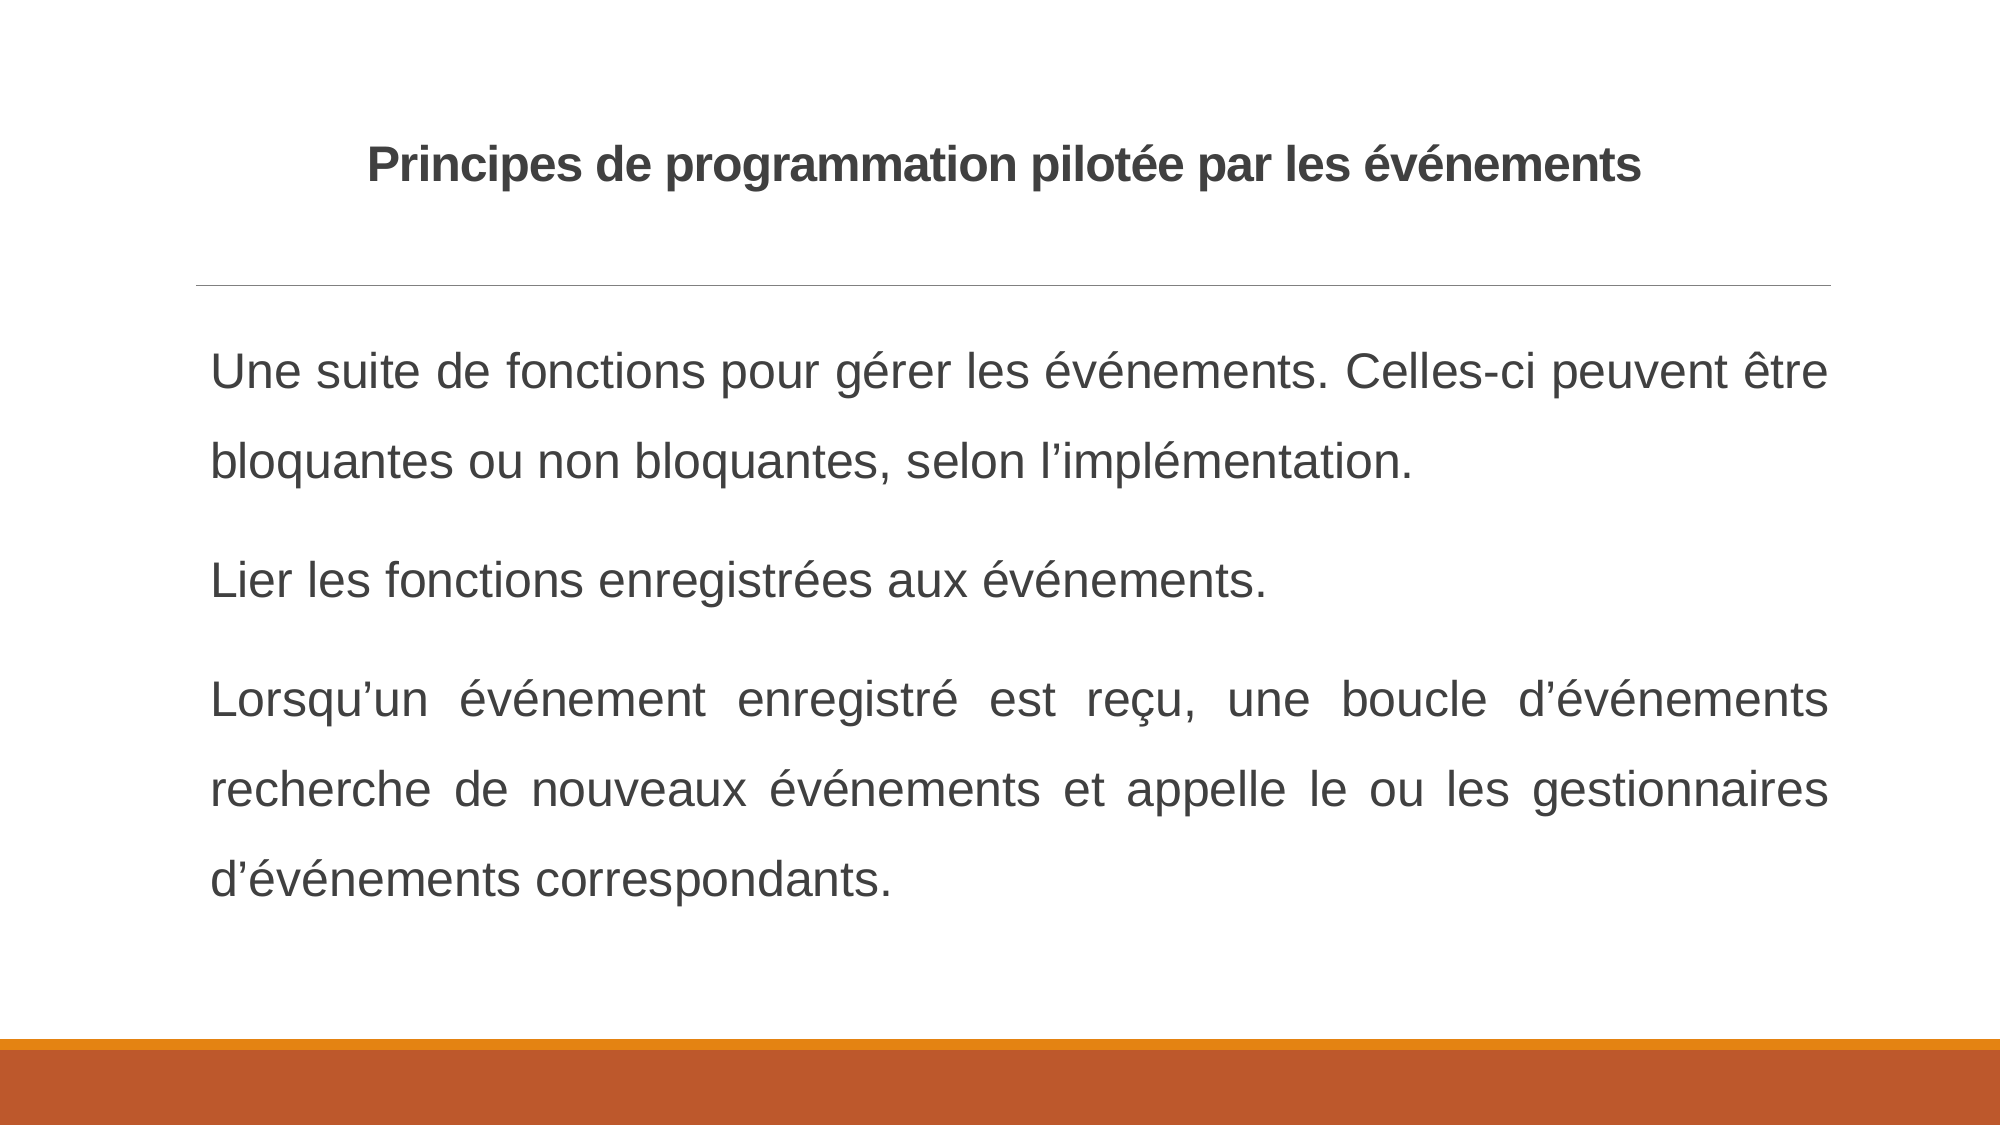

# Principes de programmation pilotée par les événements
Une suite de fonctions pour gérer les événements. Celles-ci peuvent être bloquantes ou non bloquantes, selon l’implémentation.
Lier les fonctions enregistrées aux événements.
Lorsqu’un événement enregistré est reçu, une boucle d’événements recherche de nouveaux événements et appelle le ou les gestionnaires d’événements correspondants.